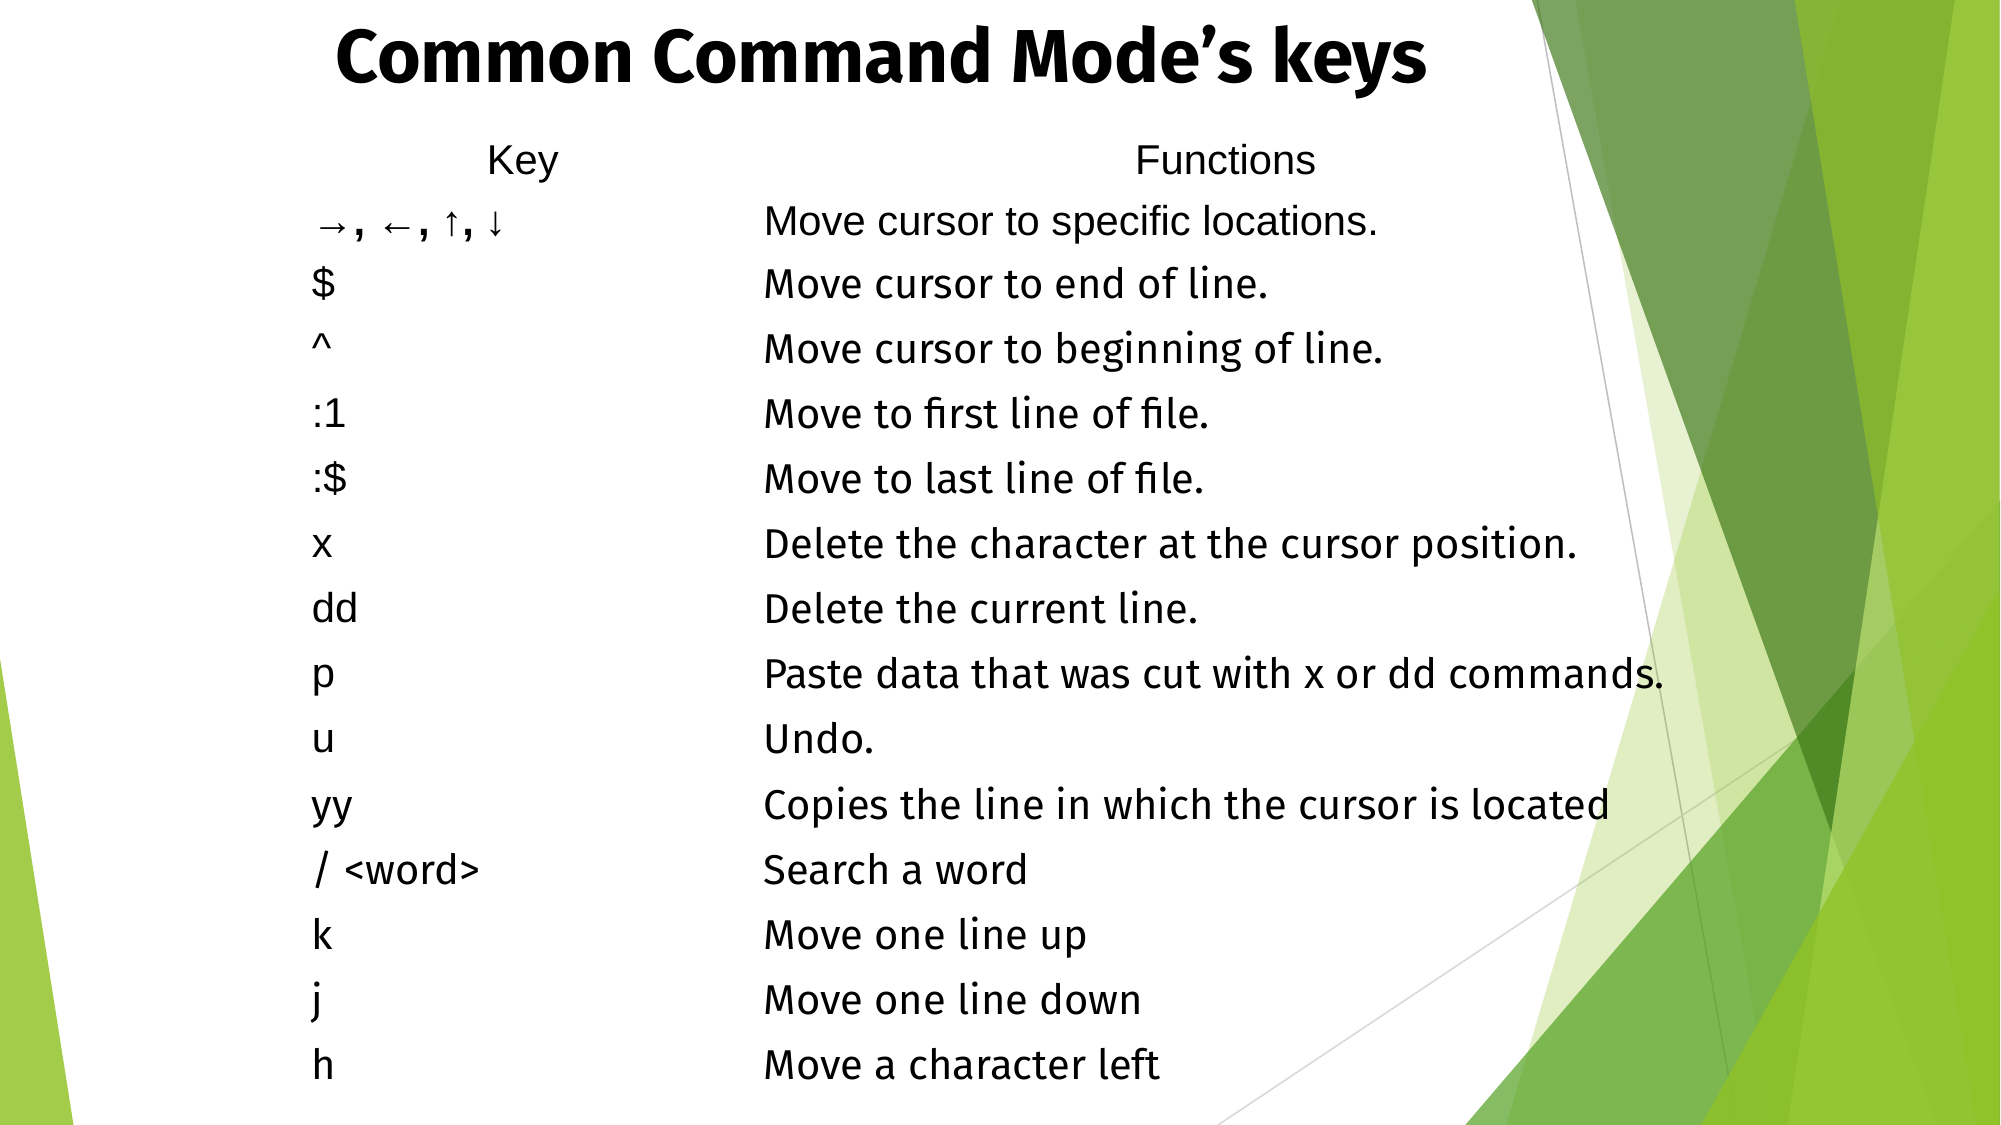

# Common Command Mode’s keys
| Key | Functions |
| --- | --- |
| →, ←, ↑, ↓ | Move cursor to specific locations. |
| $ | Move cursor to end of line. |
| ^ | Move cursor to beginning of line. |
| :1 | Move to first line of file. |
| :$ | Move to last line of file. |
| x | Delete the character at the cursor position. |
| dd | Delete the current line. |
| p | Paste data that was cut with x or dd commands. |
| u | Undo. |
| yy | Copies the line in which the cursor is located |
| / <word> | Search a word |
| k | Move one line up |
| j | Move one line down |
| h | Move a character left |